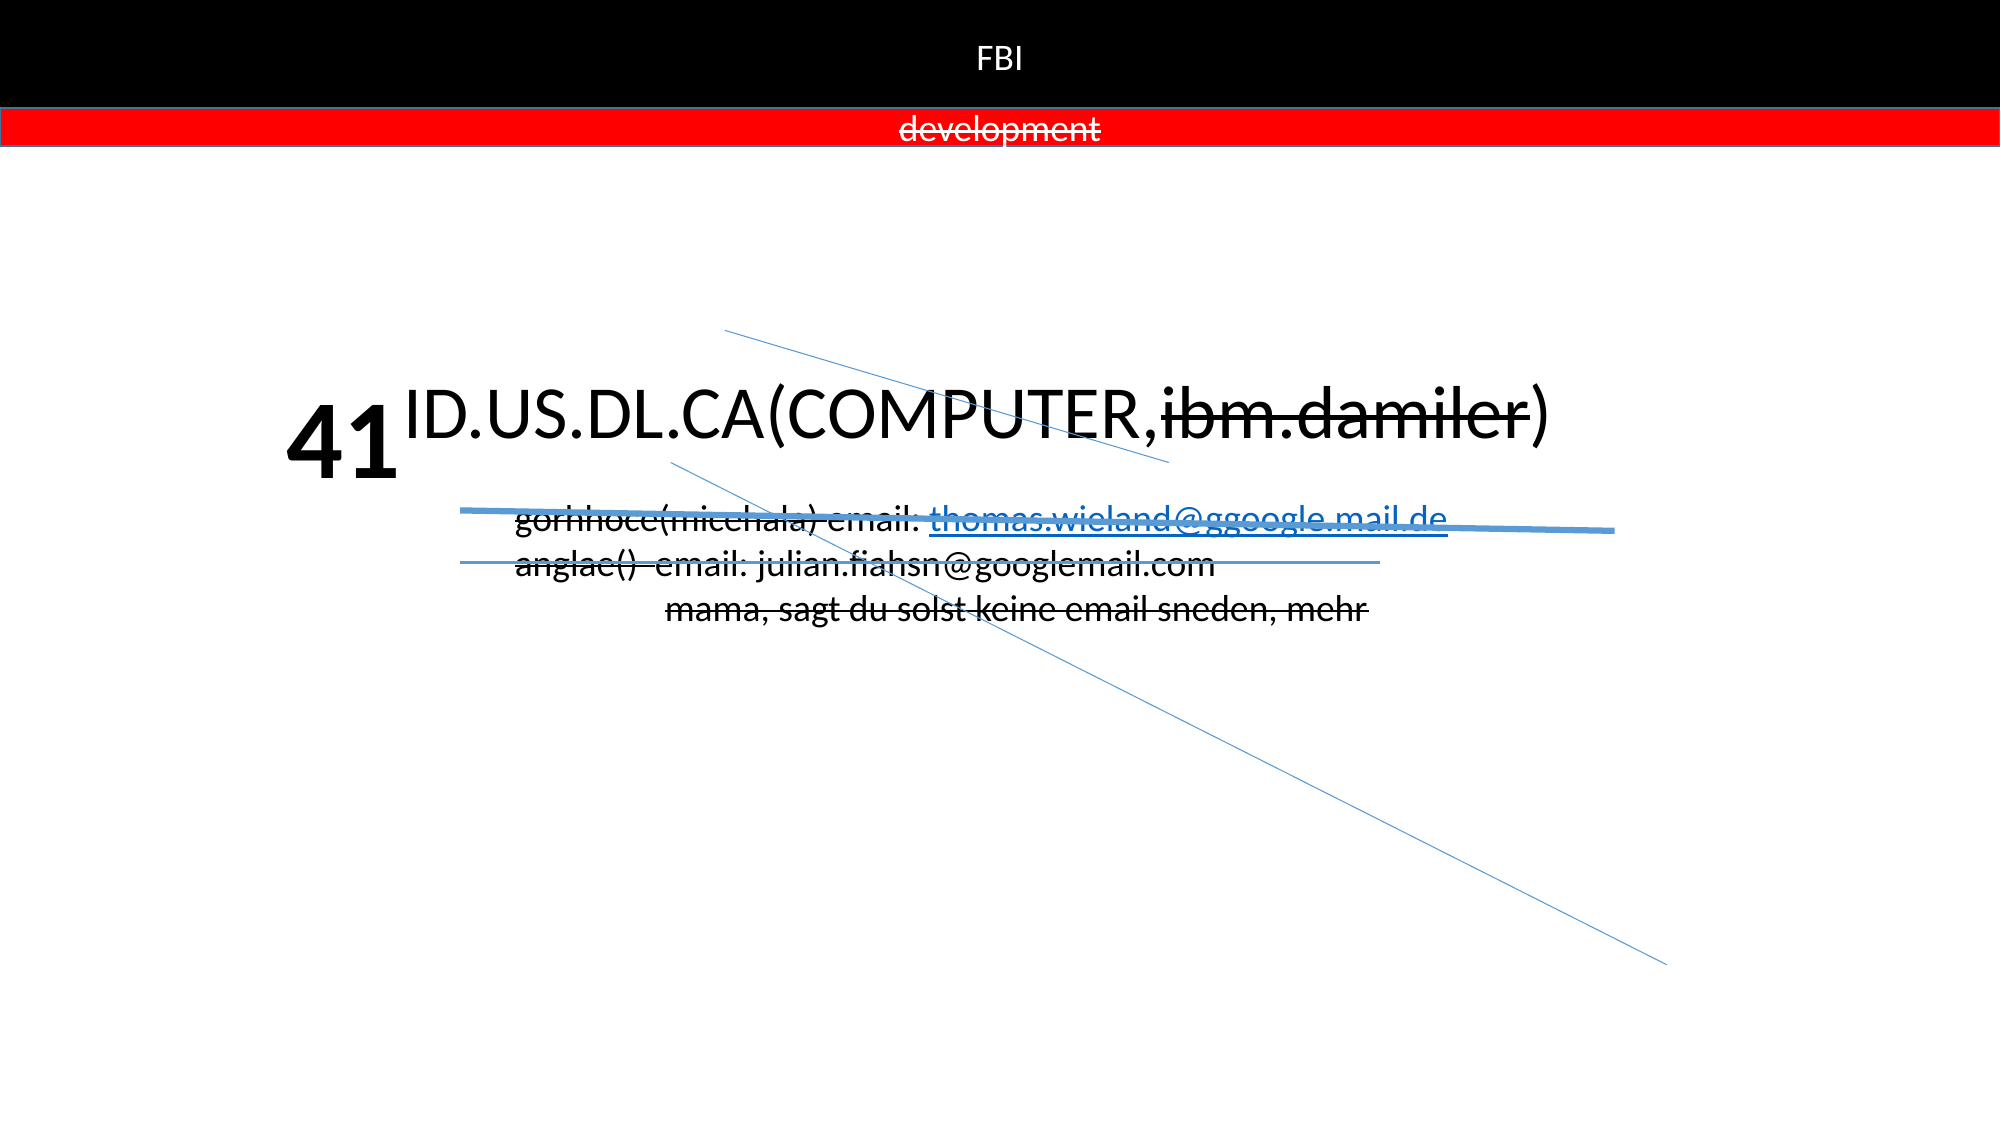

FBI
[void] [System.Reflection.Assembly]::LoadWithPartialName("System.Drawing")
development
ID.US.DL.CA(COMPUTER,ibm.damiler)
41
gorhhoce(micehala) email: thomas.wieland@ggoogle.mail.de
anglae()  email: julian.fiahsn@googlemail.com
	mama, sagt du solst keine email sneden, mehr